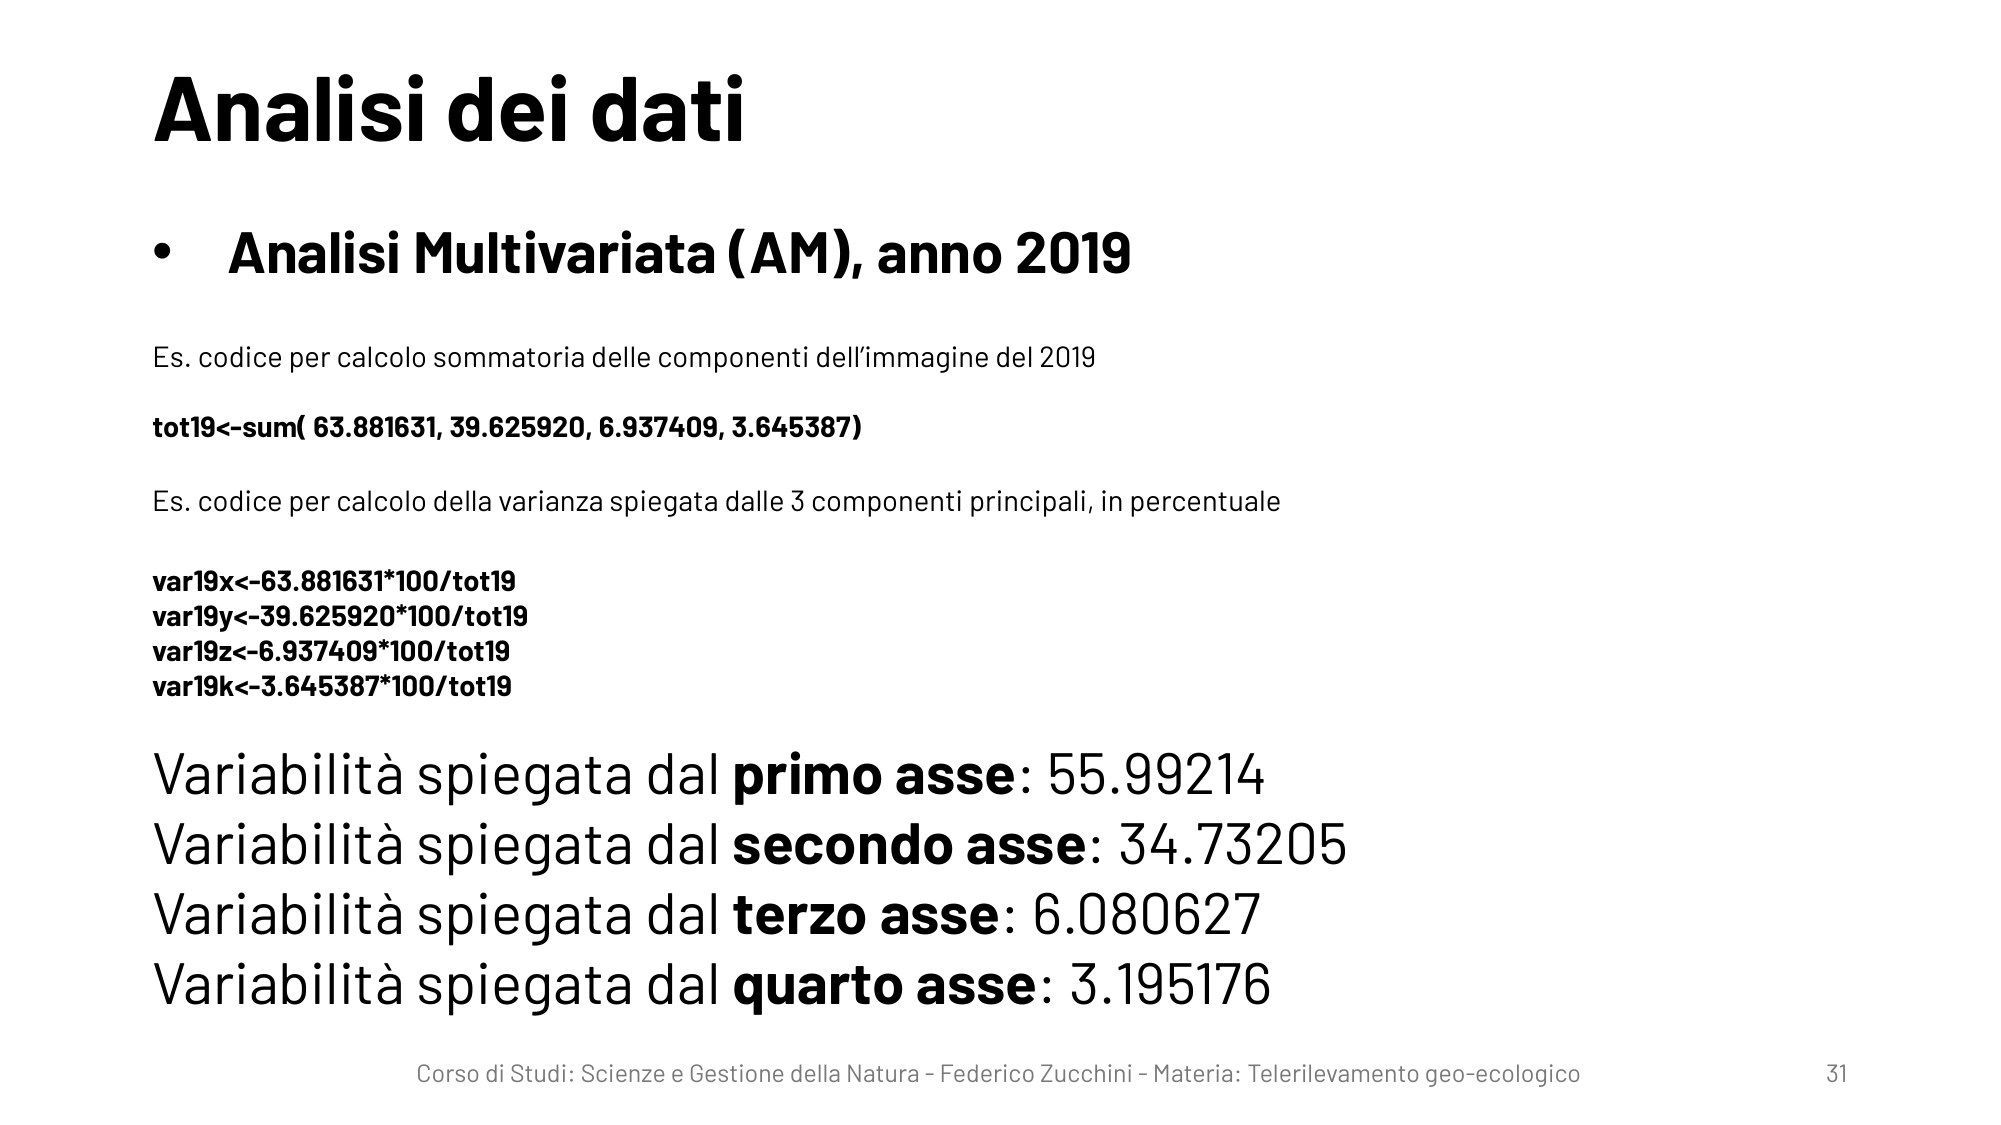

# Analisi dei dati
Analisi Multivariata (AM), anno 2019
Es. codice per calcolo sommatoria delle componenti dell’immagine del 2019

tot19<-sum( 63.881631, 39.625920, 6.937409, 3.645387)
Es. codice per calcolo della varianza spiegata dalle 3 componenti principali, in percentuale

var19x<-63.881631*100/tot19
var19y<-39.625920*100/tot19
var19z<-6.937409*100/tot19
var19k<-3.645387*100/tot19
Variabilità spiegata dal primo asse: 55.99214
Variabilità spiegata dal secondo asse: 34.73205
Variabilità spiegata dal terzo asse: 6.080627
Variabilità spiegata dal quarto asse: 3.195176
Corso di Studi: Scienze e Gestione della Natura - Federico Zucchini - Materia: Telerilevamento geo-ecologico
31